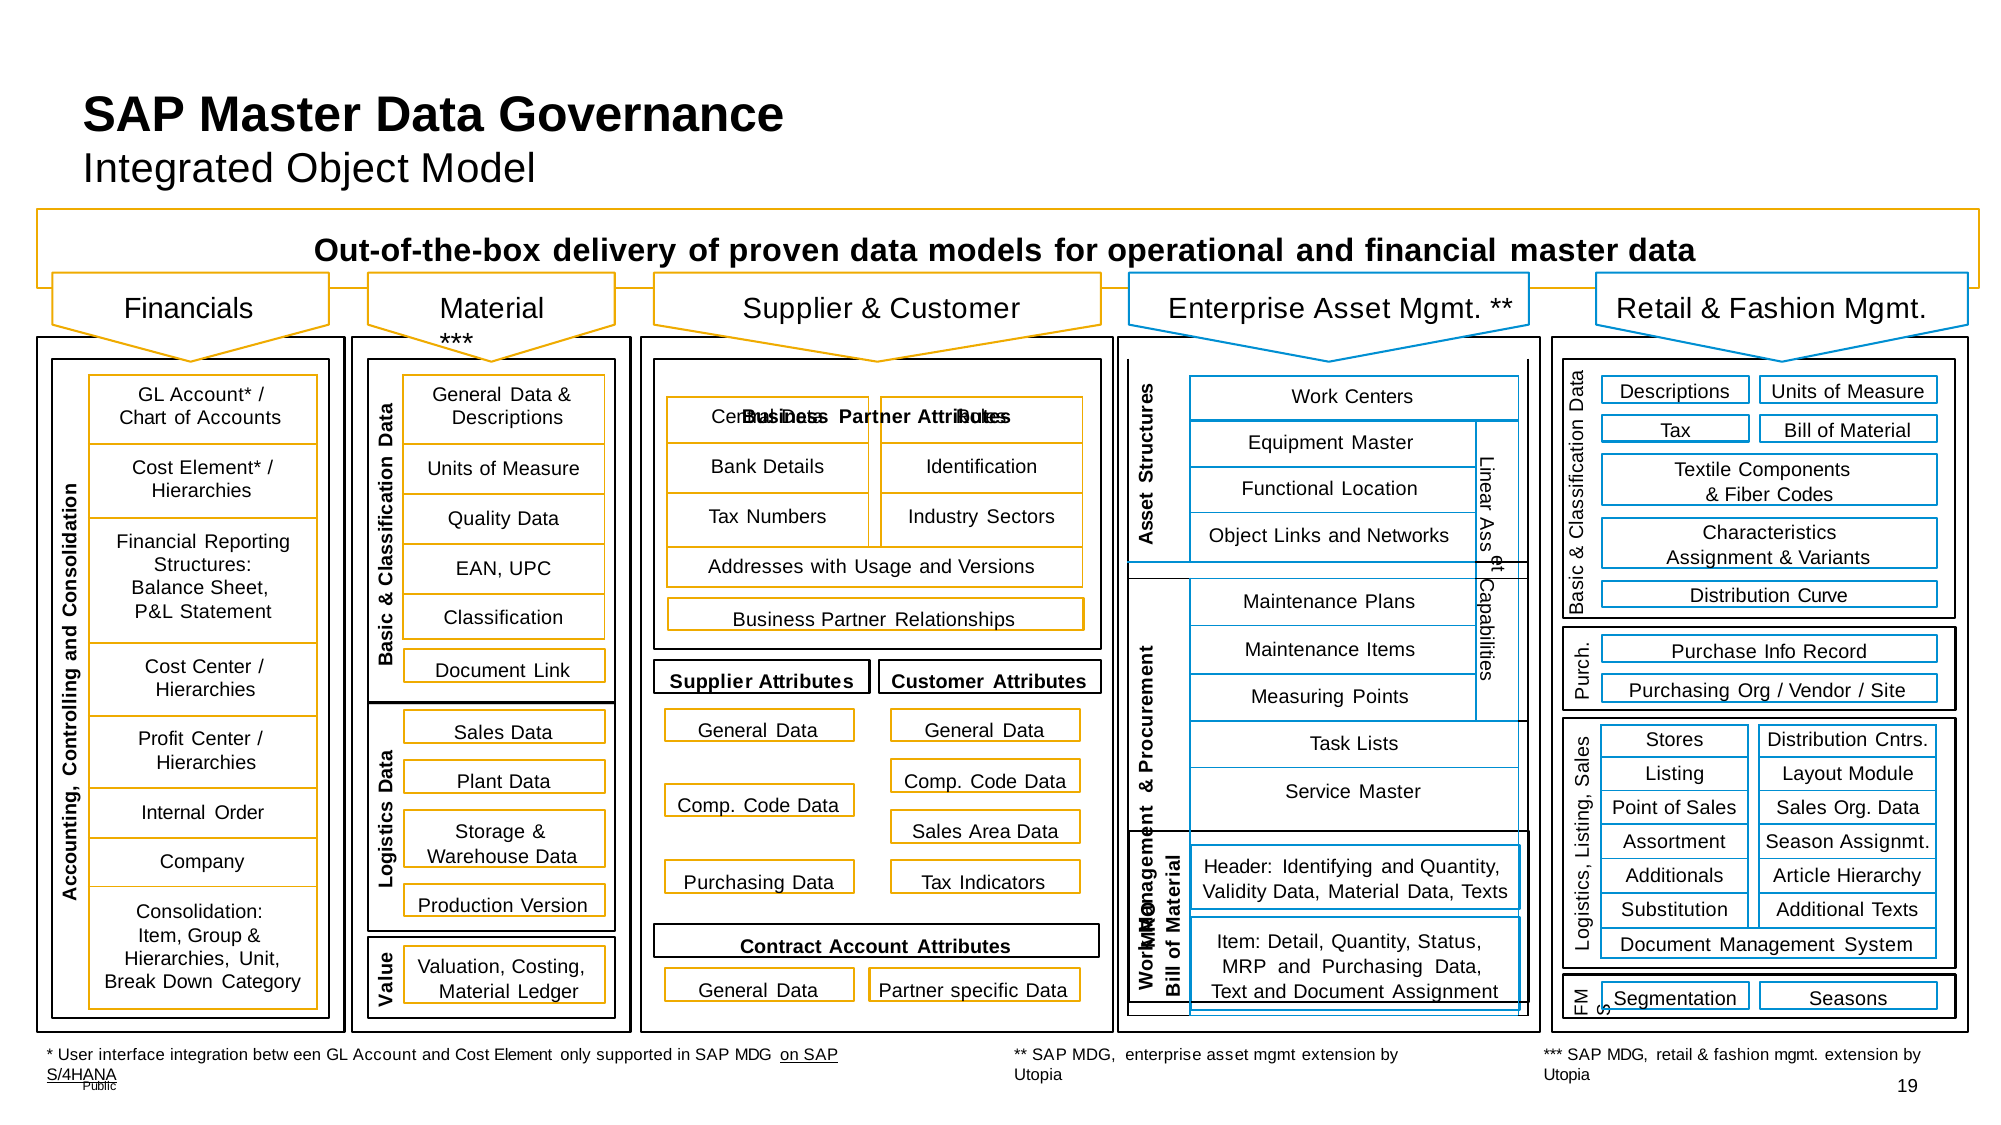

# SAP Master Data Governance
Integrated Object Model
Out-of-the-box delivery of proven data models for operational and financial master data

Financials
Material	Supplier & Customer	Enterprise Asset Mgmt. **	Retail & Fashion Mgmt. ***

Business Partner Attributes

Basic & Classification Data
|  |  |  |  |
| --- | --- | --- | --- |
| Asset Structures | Work Centers |  |  |
|  | Equipment Master | Linear Ass |  |
|  | Functional Location |  |  |
|  | Object Links and Networks |  |  |
|  |  |  |  |
| Work Management & Procurement | Maintenance Plans | Capabilities |  |
|  | Maintenance Items |  |  |
|  | Measuring Points |  |  |
|  | Task Lists |  |  |
|  | Service Master |  |  |
| GL Account\* / Chart of Accounts |
| --- |
| Cost Element\* / Hierarchies |
| Financial Reporting Structures: Balance Sheet, P&L Statement |
| Cost Center / Hierarchies |
| Profit Center / Hierarchies |
| Internal Order |
| Company |
| Consolidation: Item, Group & Hierarchies, Unit, Break Down Category |
| General Data & Descriptions |
| --- |
| Units of Measure |
| Quality Data |
| EAN, UPC |
| Classification |
Descriptions
Units of Measure
| Central Data |  | Roles |
| --- | --- | --- |
| Bank Details |  | Identification |
| Tax Numbers |  | Industry Sectors |
| Addresses with Usage and Versions |  |  |
Basic & Classification Data
Tax
Bill of Material

Textile Components
& Fiber Codes
Accounting, Controlling and Consolidation
Characteristics  Assignment & Variants
et
Distribution Curve
Business Partner Relationships

Purchase Info Record
Purch.
Document Link
Supplier Attributes
Customer Attributes
Purchasing Org / Vendor / Site
General Data
General Data
Sales Data

| Stores |  | Distribution Cntrs. |
| --- | --- | --- |
| Listing |  | Layout Module |
| Point of Sales |  | Sales Org. Data |
| Assortment |  | Season Assignmt. |
| Additionals |  | Article Hierarchy |
| Substitution |  | Additional Texts |
| Document Management System |  |  |
Logistics, Listing, Sales
Logistics Data
Comp. Code Data
Plant Data
Comp. Code Data
Storage &  Warehouse Data
Sales Area Data

Header: Identifying and Quantity,
Validity Data, Material Data, Texts

Item: Detail, Quantity, Status,  MRP  and Purchasing  Data,  Text and Document Assignment

MRO
Bill of Material
Purchasing Data
Tax Indicators
Production Version
Contract Account Attributes

Valuation, Costing,  Material Ledger
Value
General Data
Partner specific Data

FMS
Segmentation
Seasons
* User interface integration betw een GL Account and Cost Element only supported in SAP MDG on SAP S/4HANA
** SAP MDG,  enterprise asset mgmt extension by Utopia
*** SAP MDG, retail & fashion mgmt. extension by Utopia
19
Public